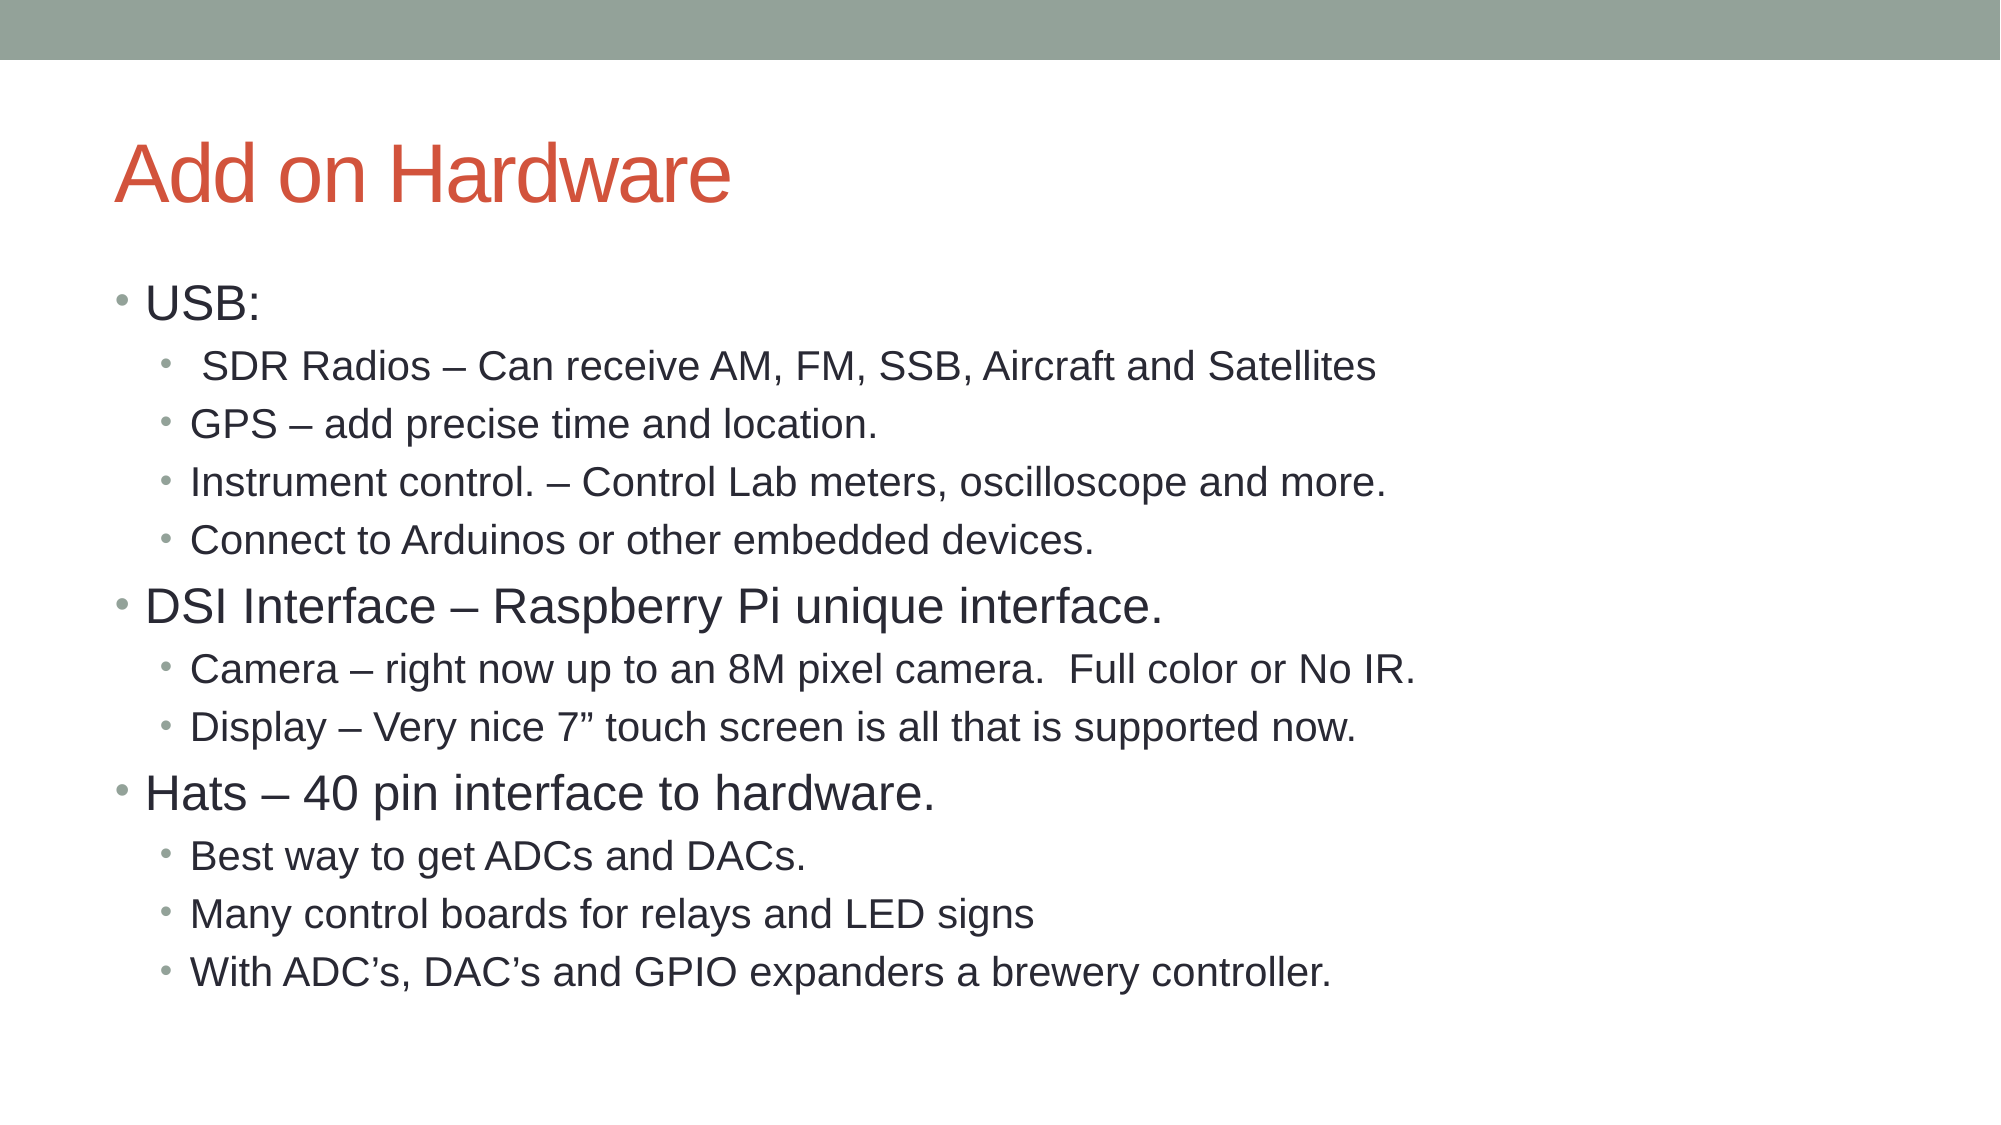

# Add on Hardware
USB:
 SDR Radios – Can receive AM, FM, SSB, Aircraft and Satellites
GPS – add precise time and location.
Instrument control. – Control Lab meters, oscilloscope and more.
Connect to Arduinos or other embedded devices.
DSI Interface – Raspberry Pi unique interface.
Camera – right now up to an 8M pixel camera.  Full color or No IR.
Display – Very nice 7” touch screen is all that is supported now.
Hats – 40 pin interface to hardware.
Best way to get ADCs and DACs.
Many control boards for relays and LED signs
With ADC’s, DAC’s and GPIO expanders a brewery controller.